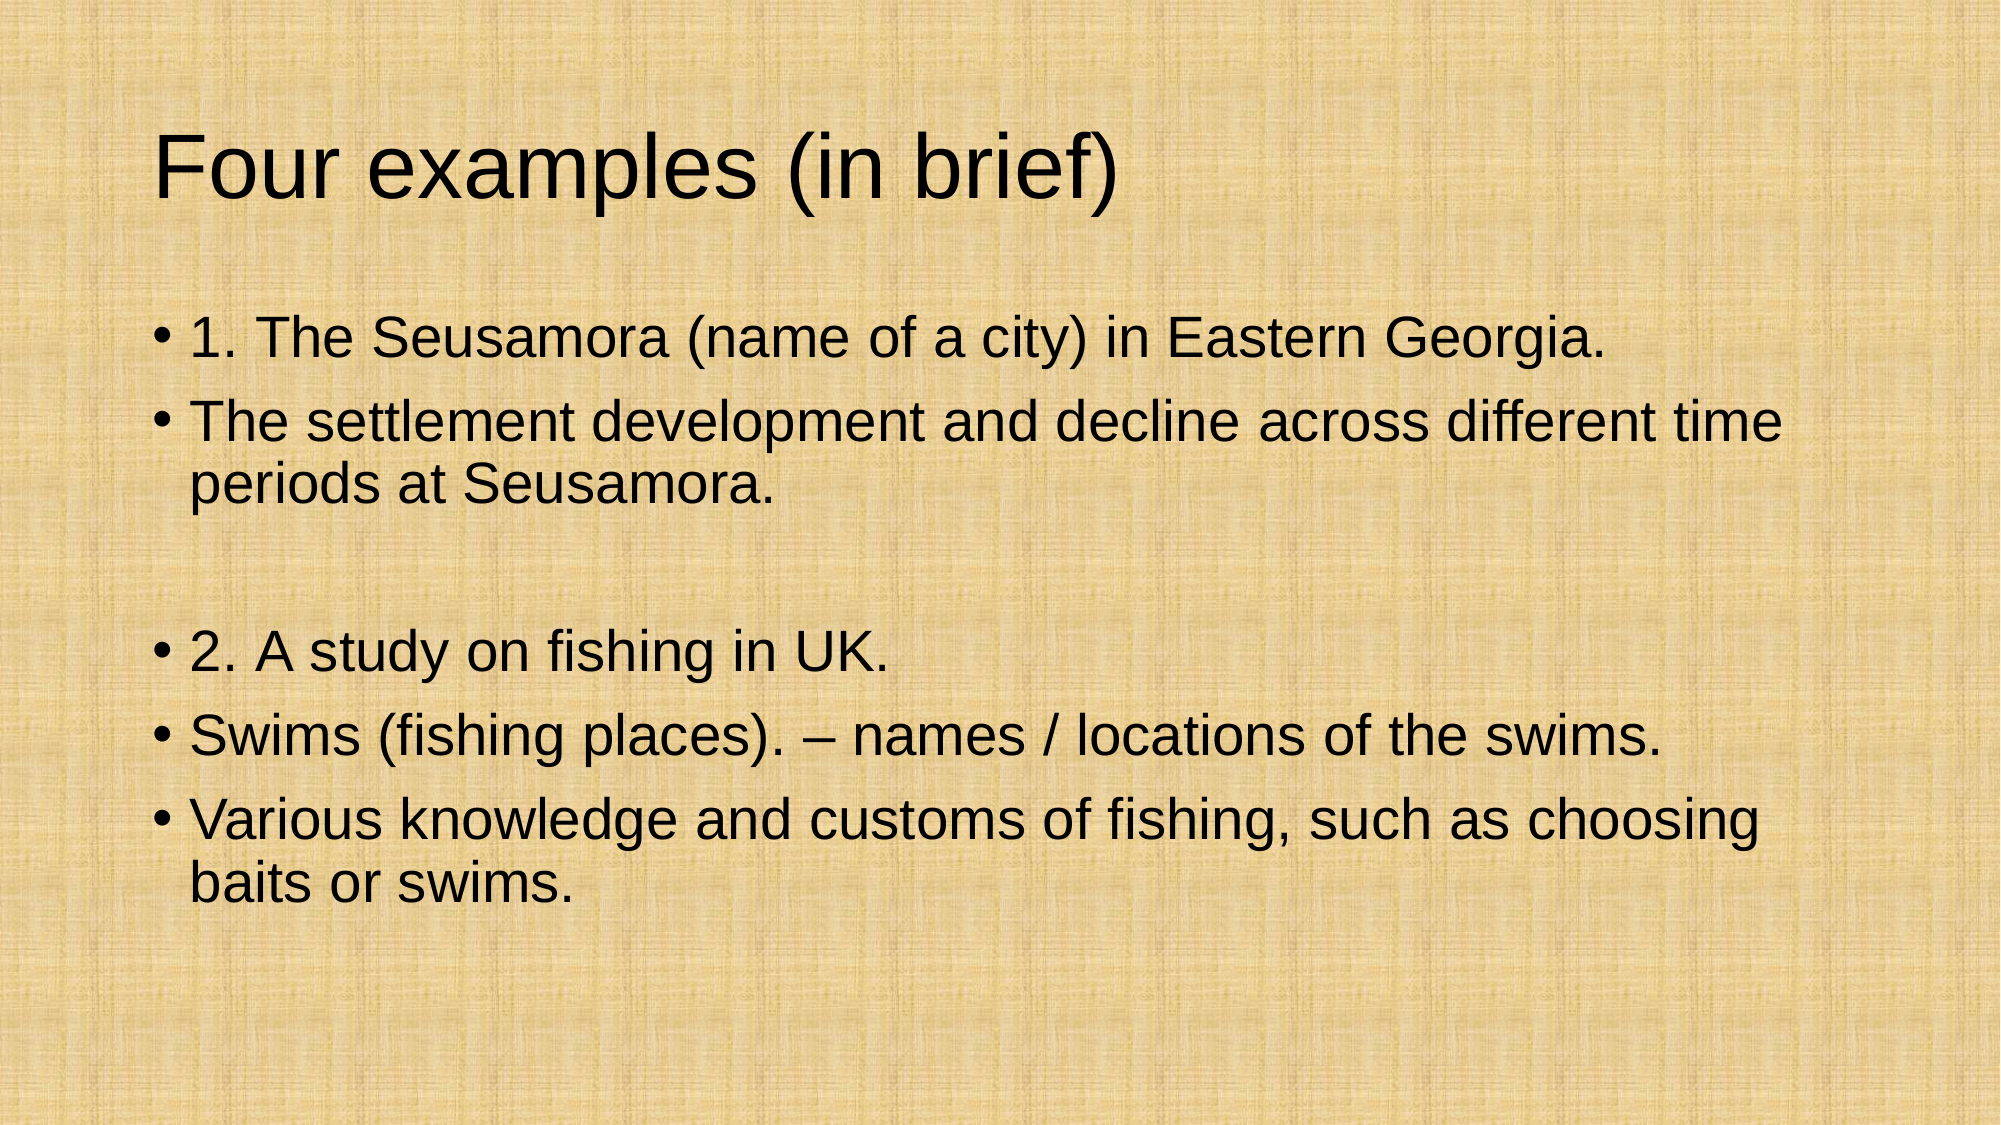

# Four examples (in brief)
1. The Seusamora (name of a city) in Eastern Georgia.
The settlement development and decline across different time periods at Seusamora.

2. A study on fishing in UK.
Swims (fishing places). – names / locations of the swims.
Various knowledge and customs of fishing, such as choosing baits or swims.